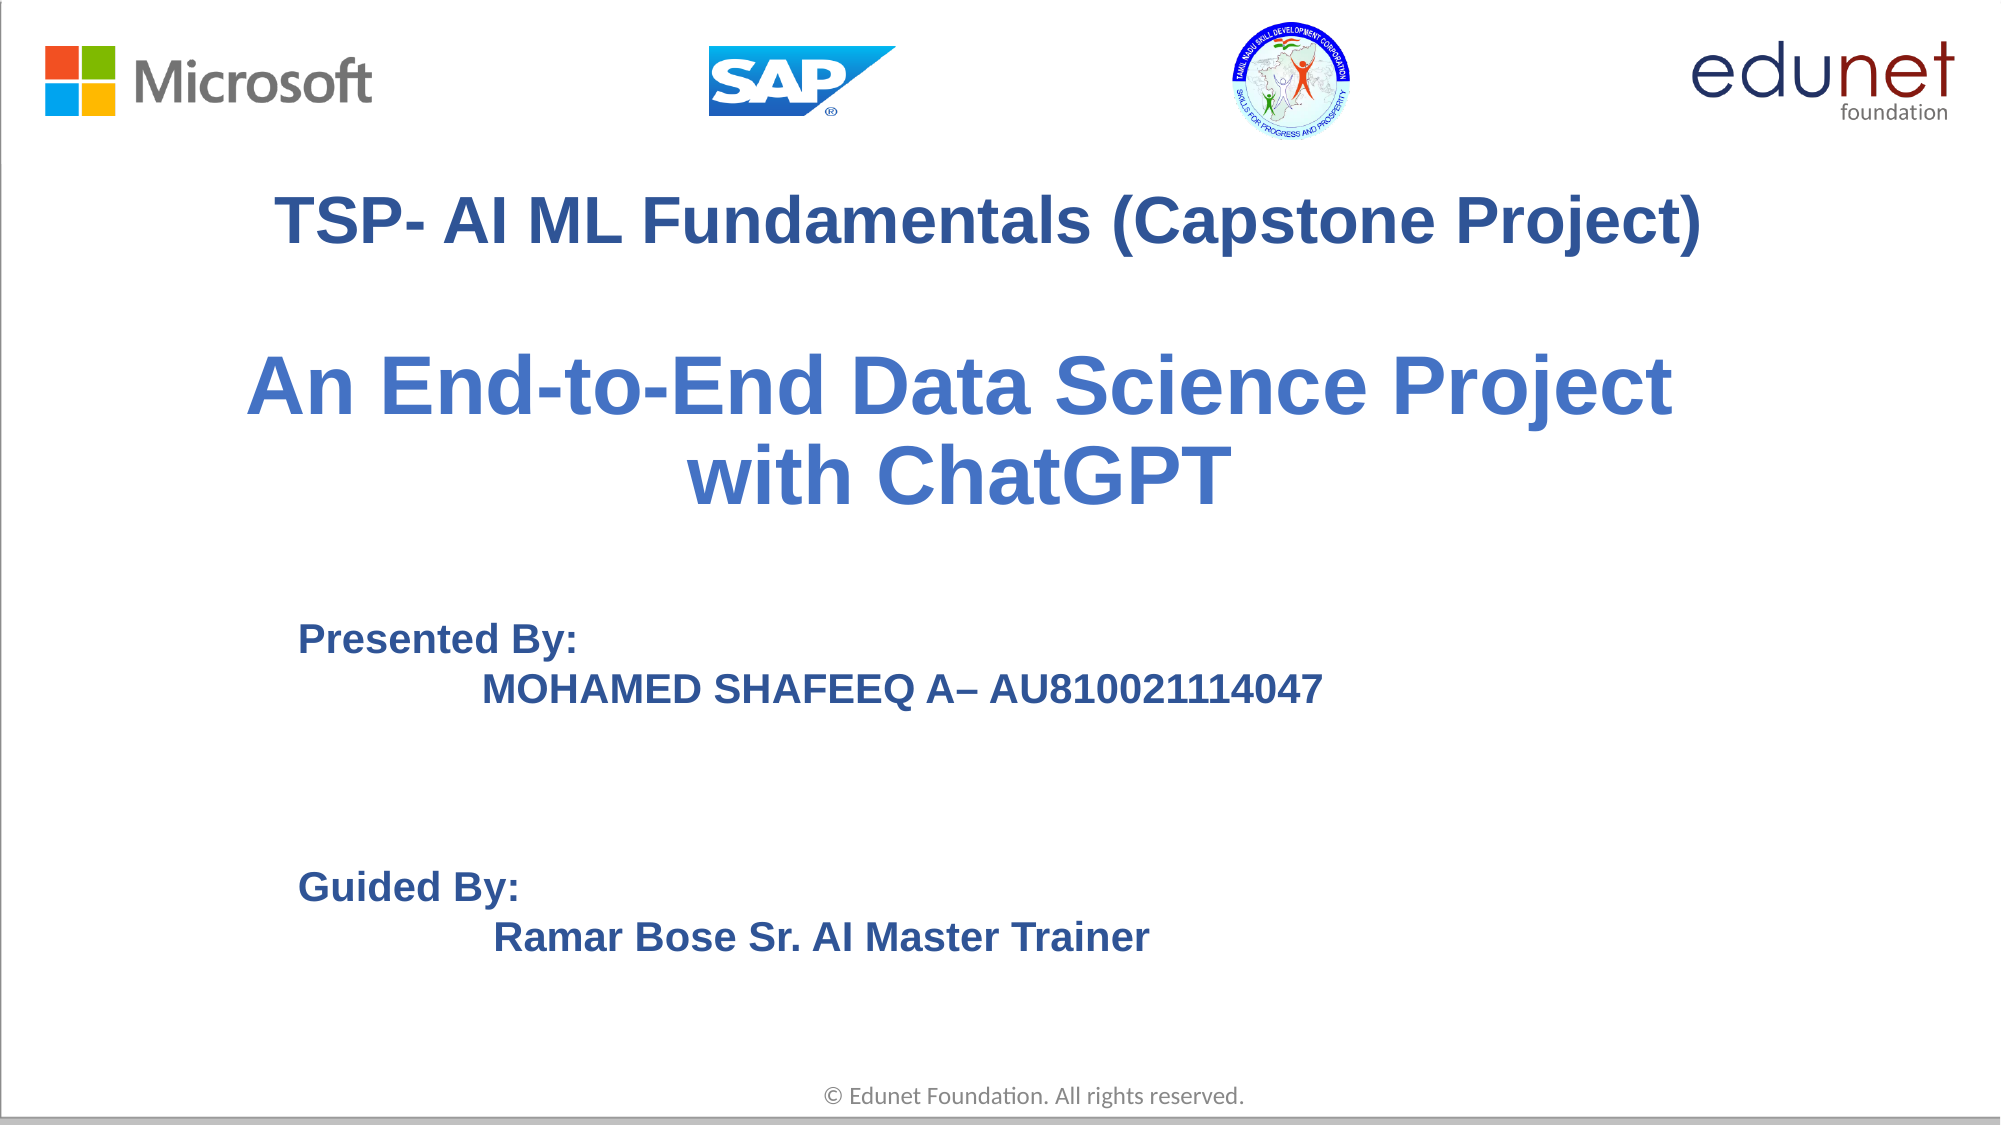

TSP- AI ML Fundamentals (Capstone Project)
# An End-to-End Data Science Project with ChatGPT
Presented By:
                MOHAMED SHAFEEQ A– AU810021114047
Guided By:
                 Ramar Bose Sr. AI Master Trainer
© Edunet Foundation. All rights reserved.